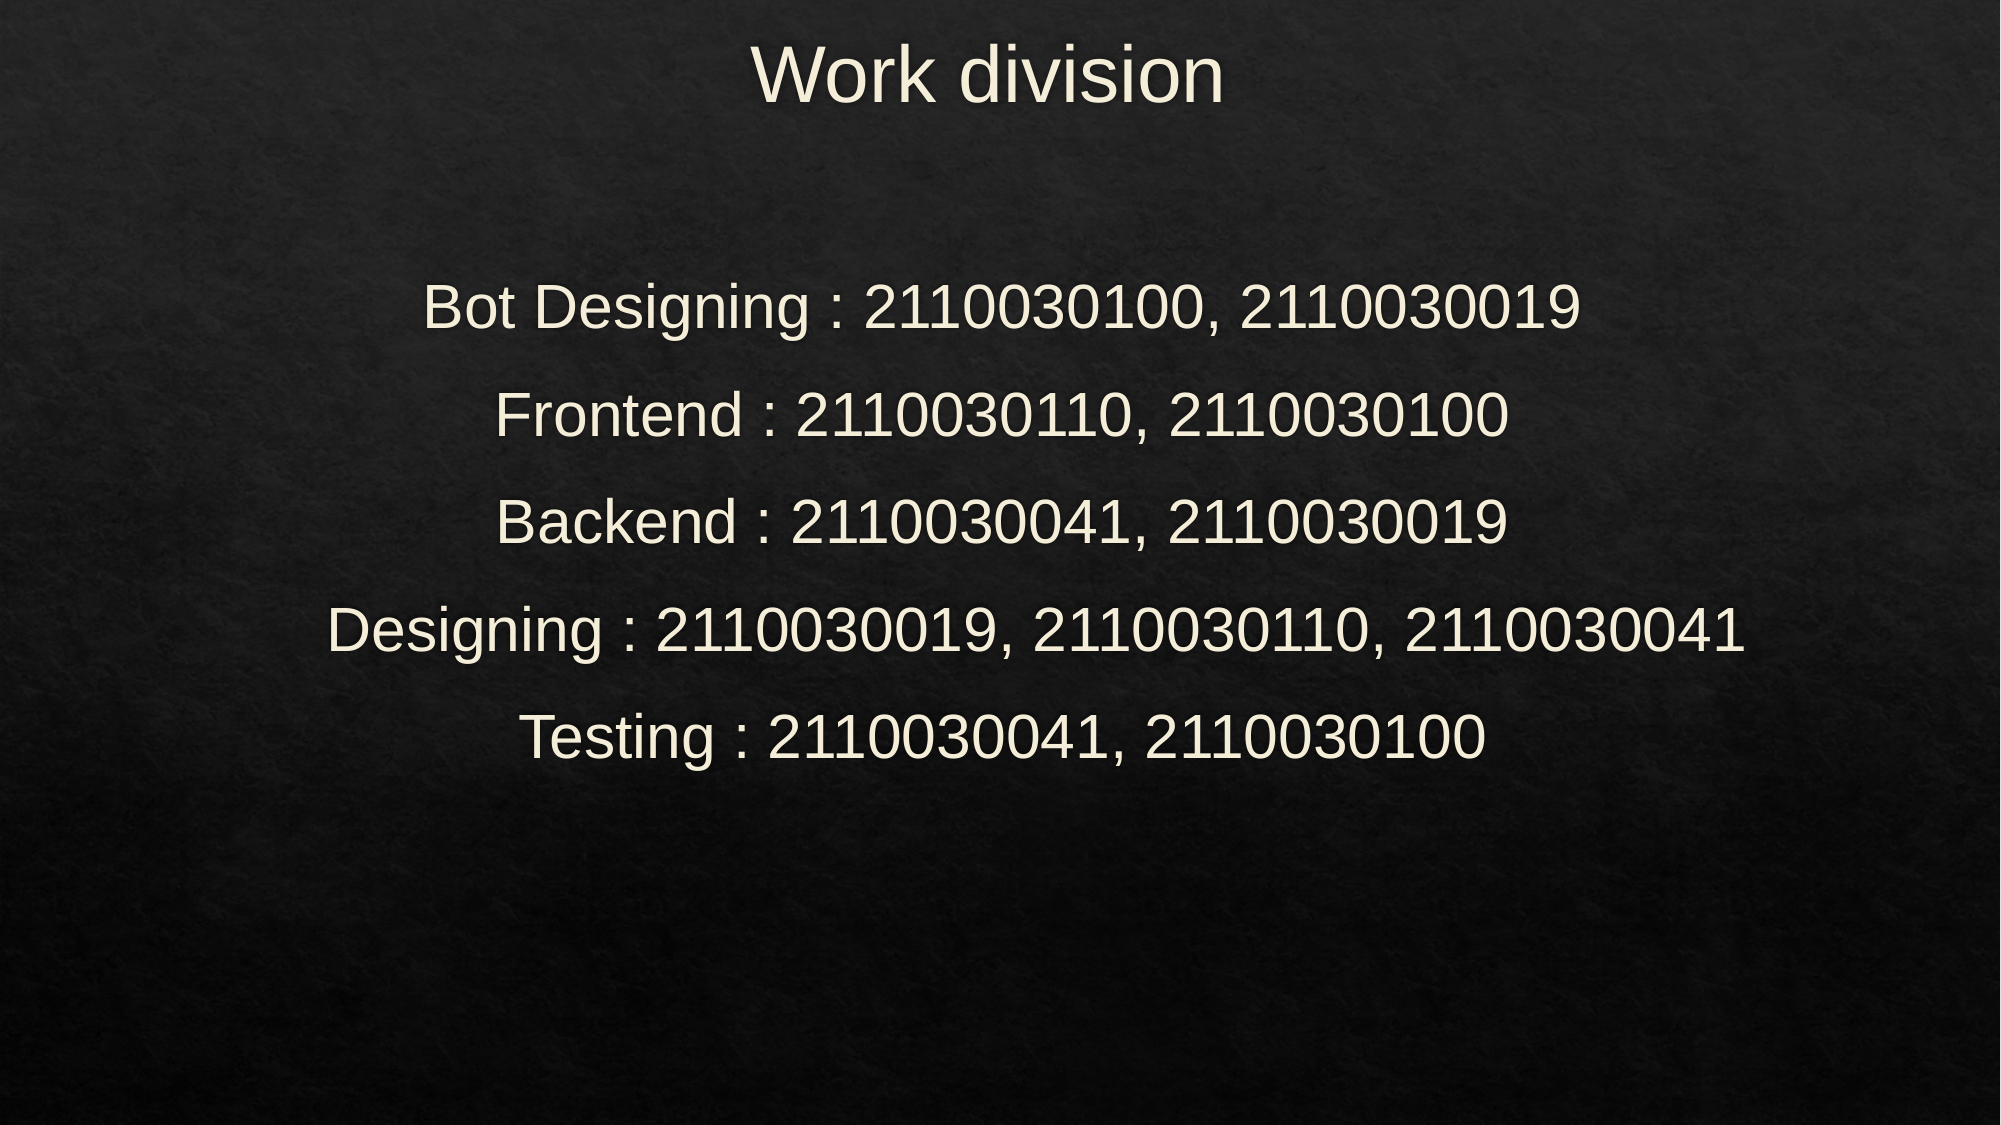

# Work division
Bot Designing : 2110030100, 2110030019
Frontend : 2110030110, 2110030100
Backend : 2110030041, 2110030019
    Designing : 2110030019, 2110030110, 2110030041
Testing : 2110030041, 2110030100